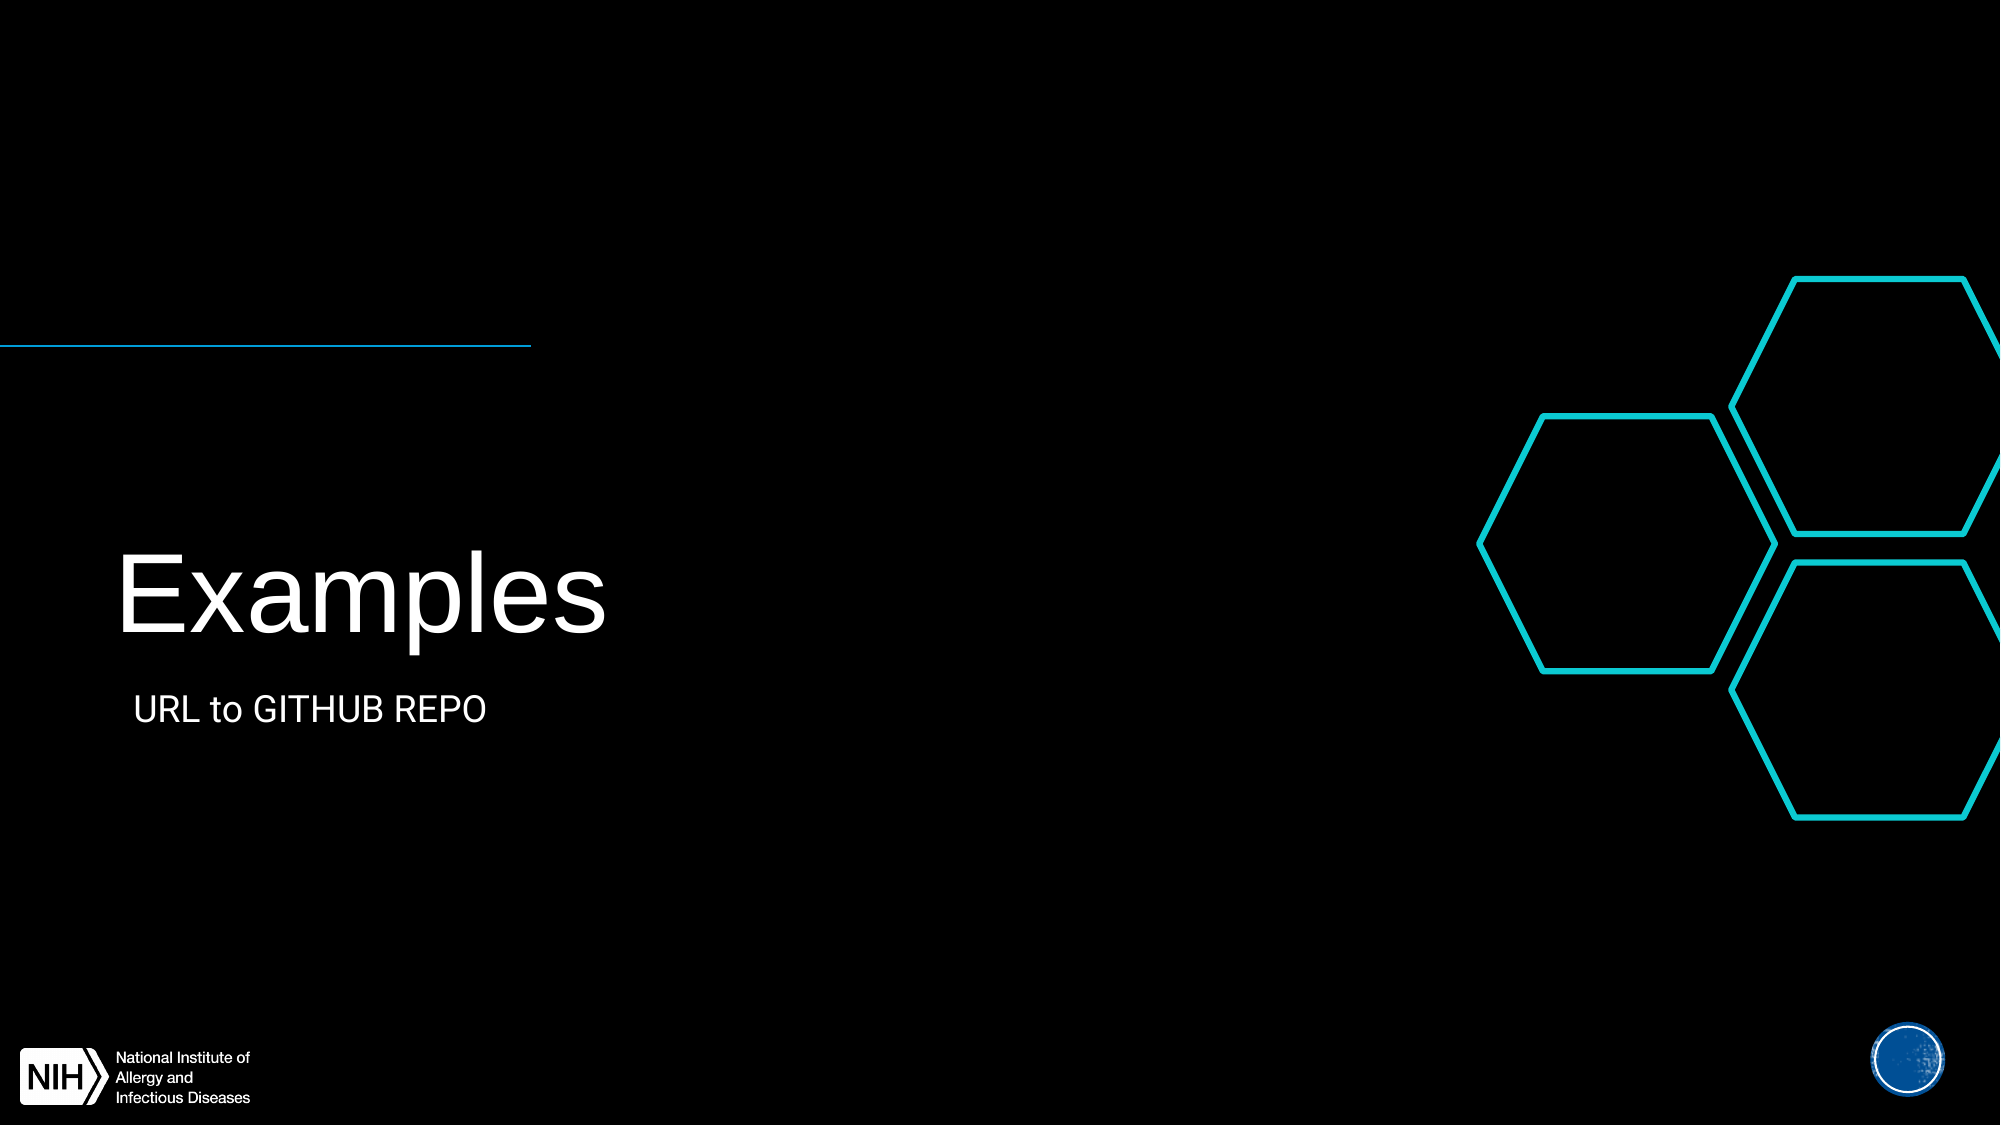

# Examples Check
URL to GITHUB REPO